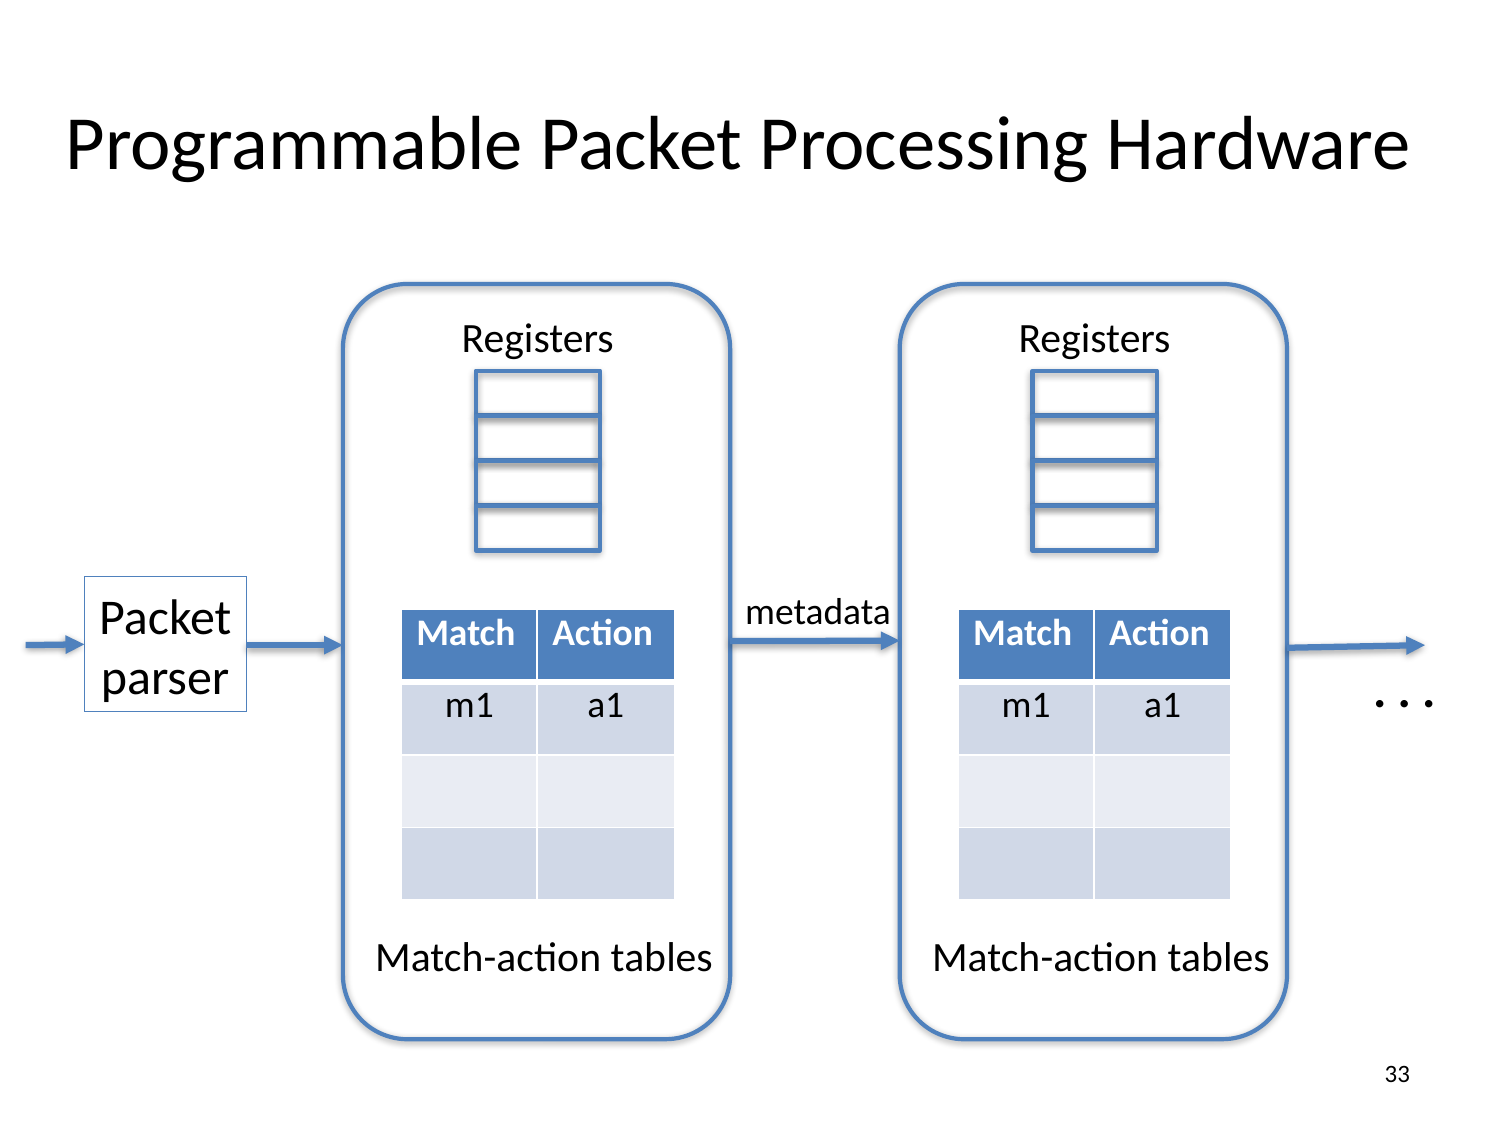

# Programmable Packet Processing Hardware

Registers
Registers

Packet
parser
metadata
| Match | Action |
| --- | --- |
| m1 | a1 |
|  |  |
|  |  |
| Match | Action |
| --- | --- |
| m1 | a1 |
|  |  |
|  |  |
. . .
Match-action tables
Match-action tables
33